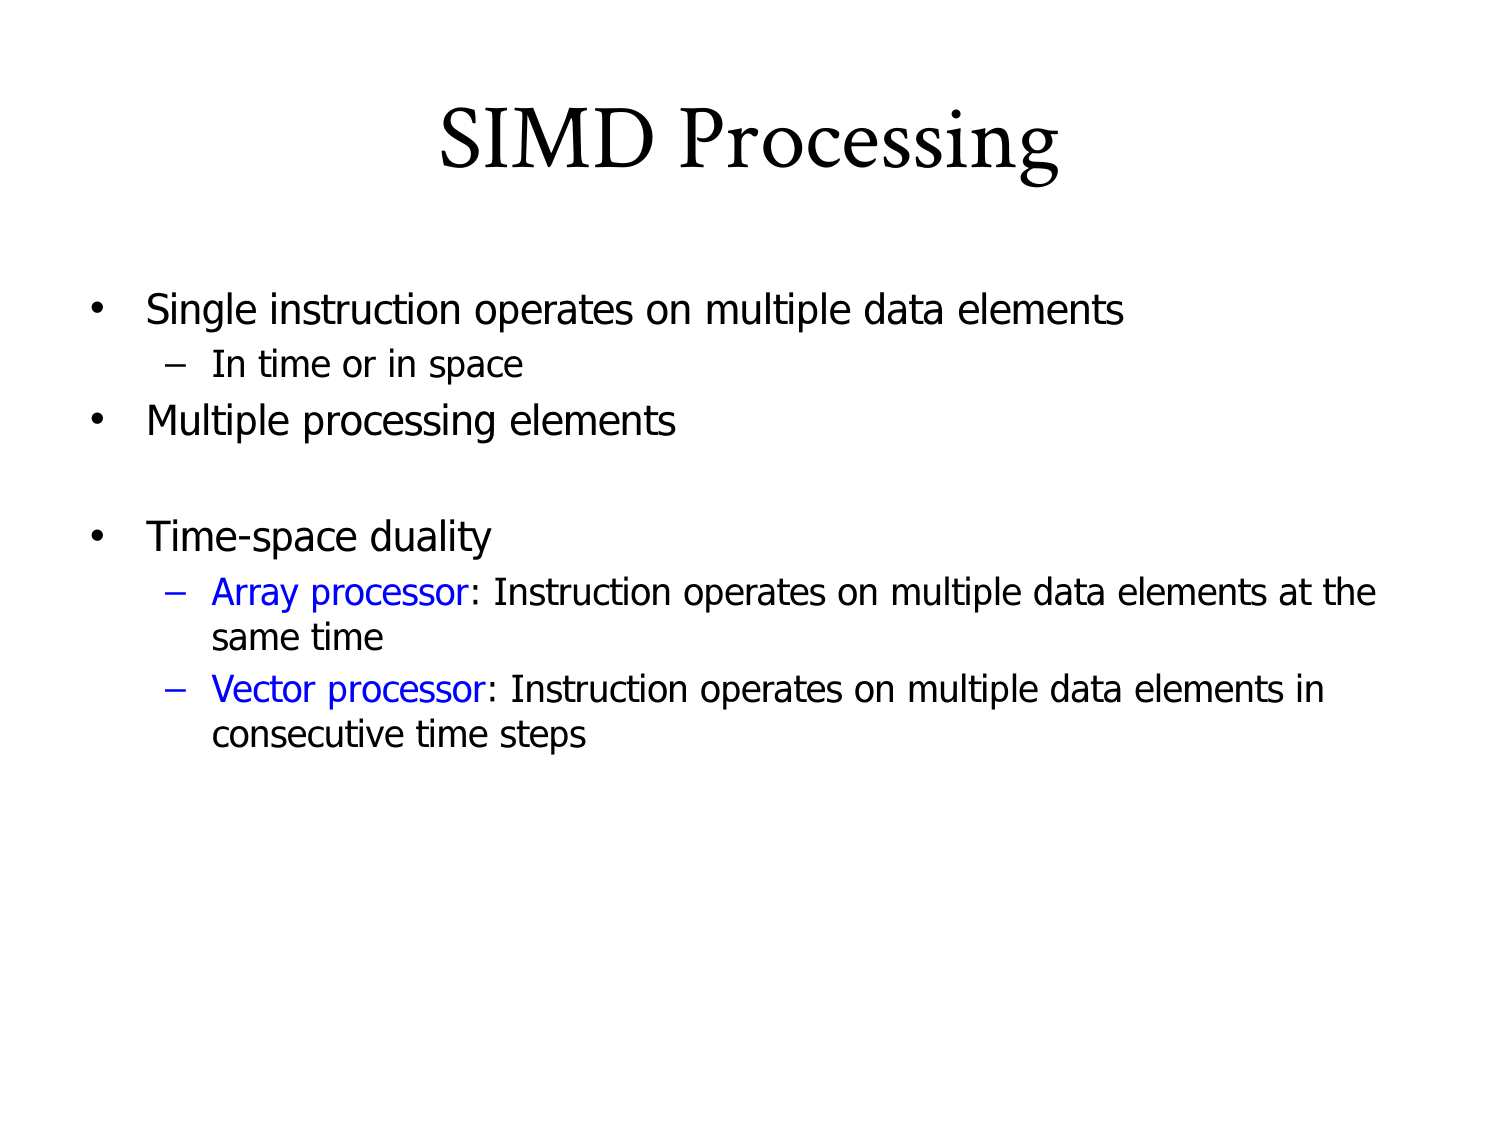

# SIMD Processing
Single instruction operates on multiple data elements
In time or in space
Multiple processing elements

Time-space duality
Array processor: Instruction operates on multiple data elements at the same time
Vector processor: Instruction operates on multiple data elements in consecutive time steps